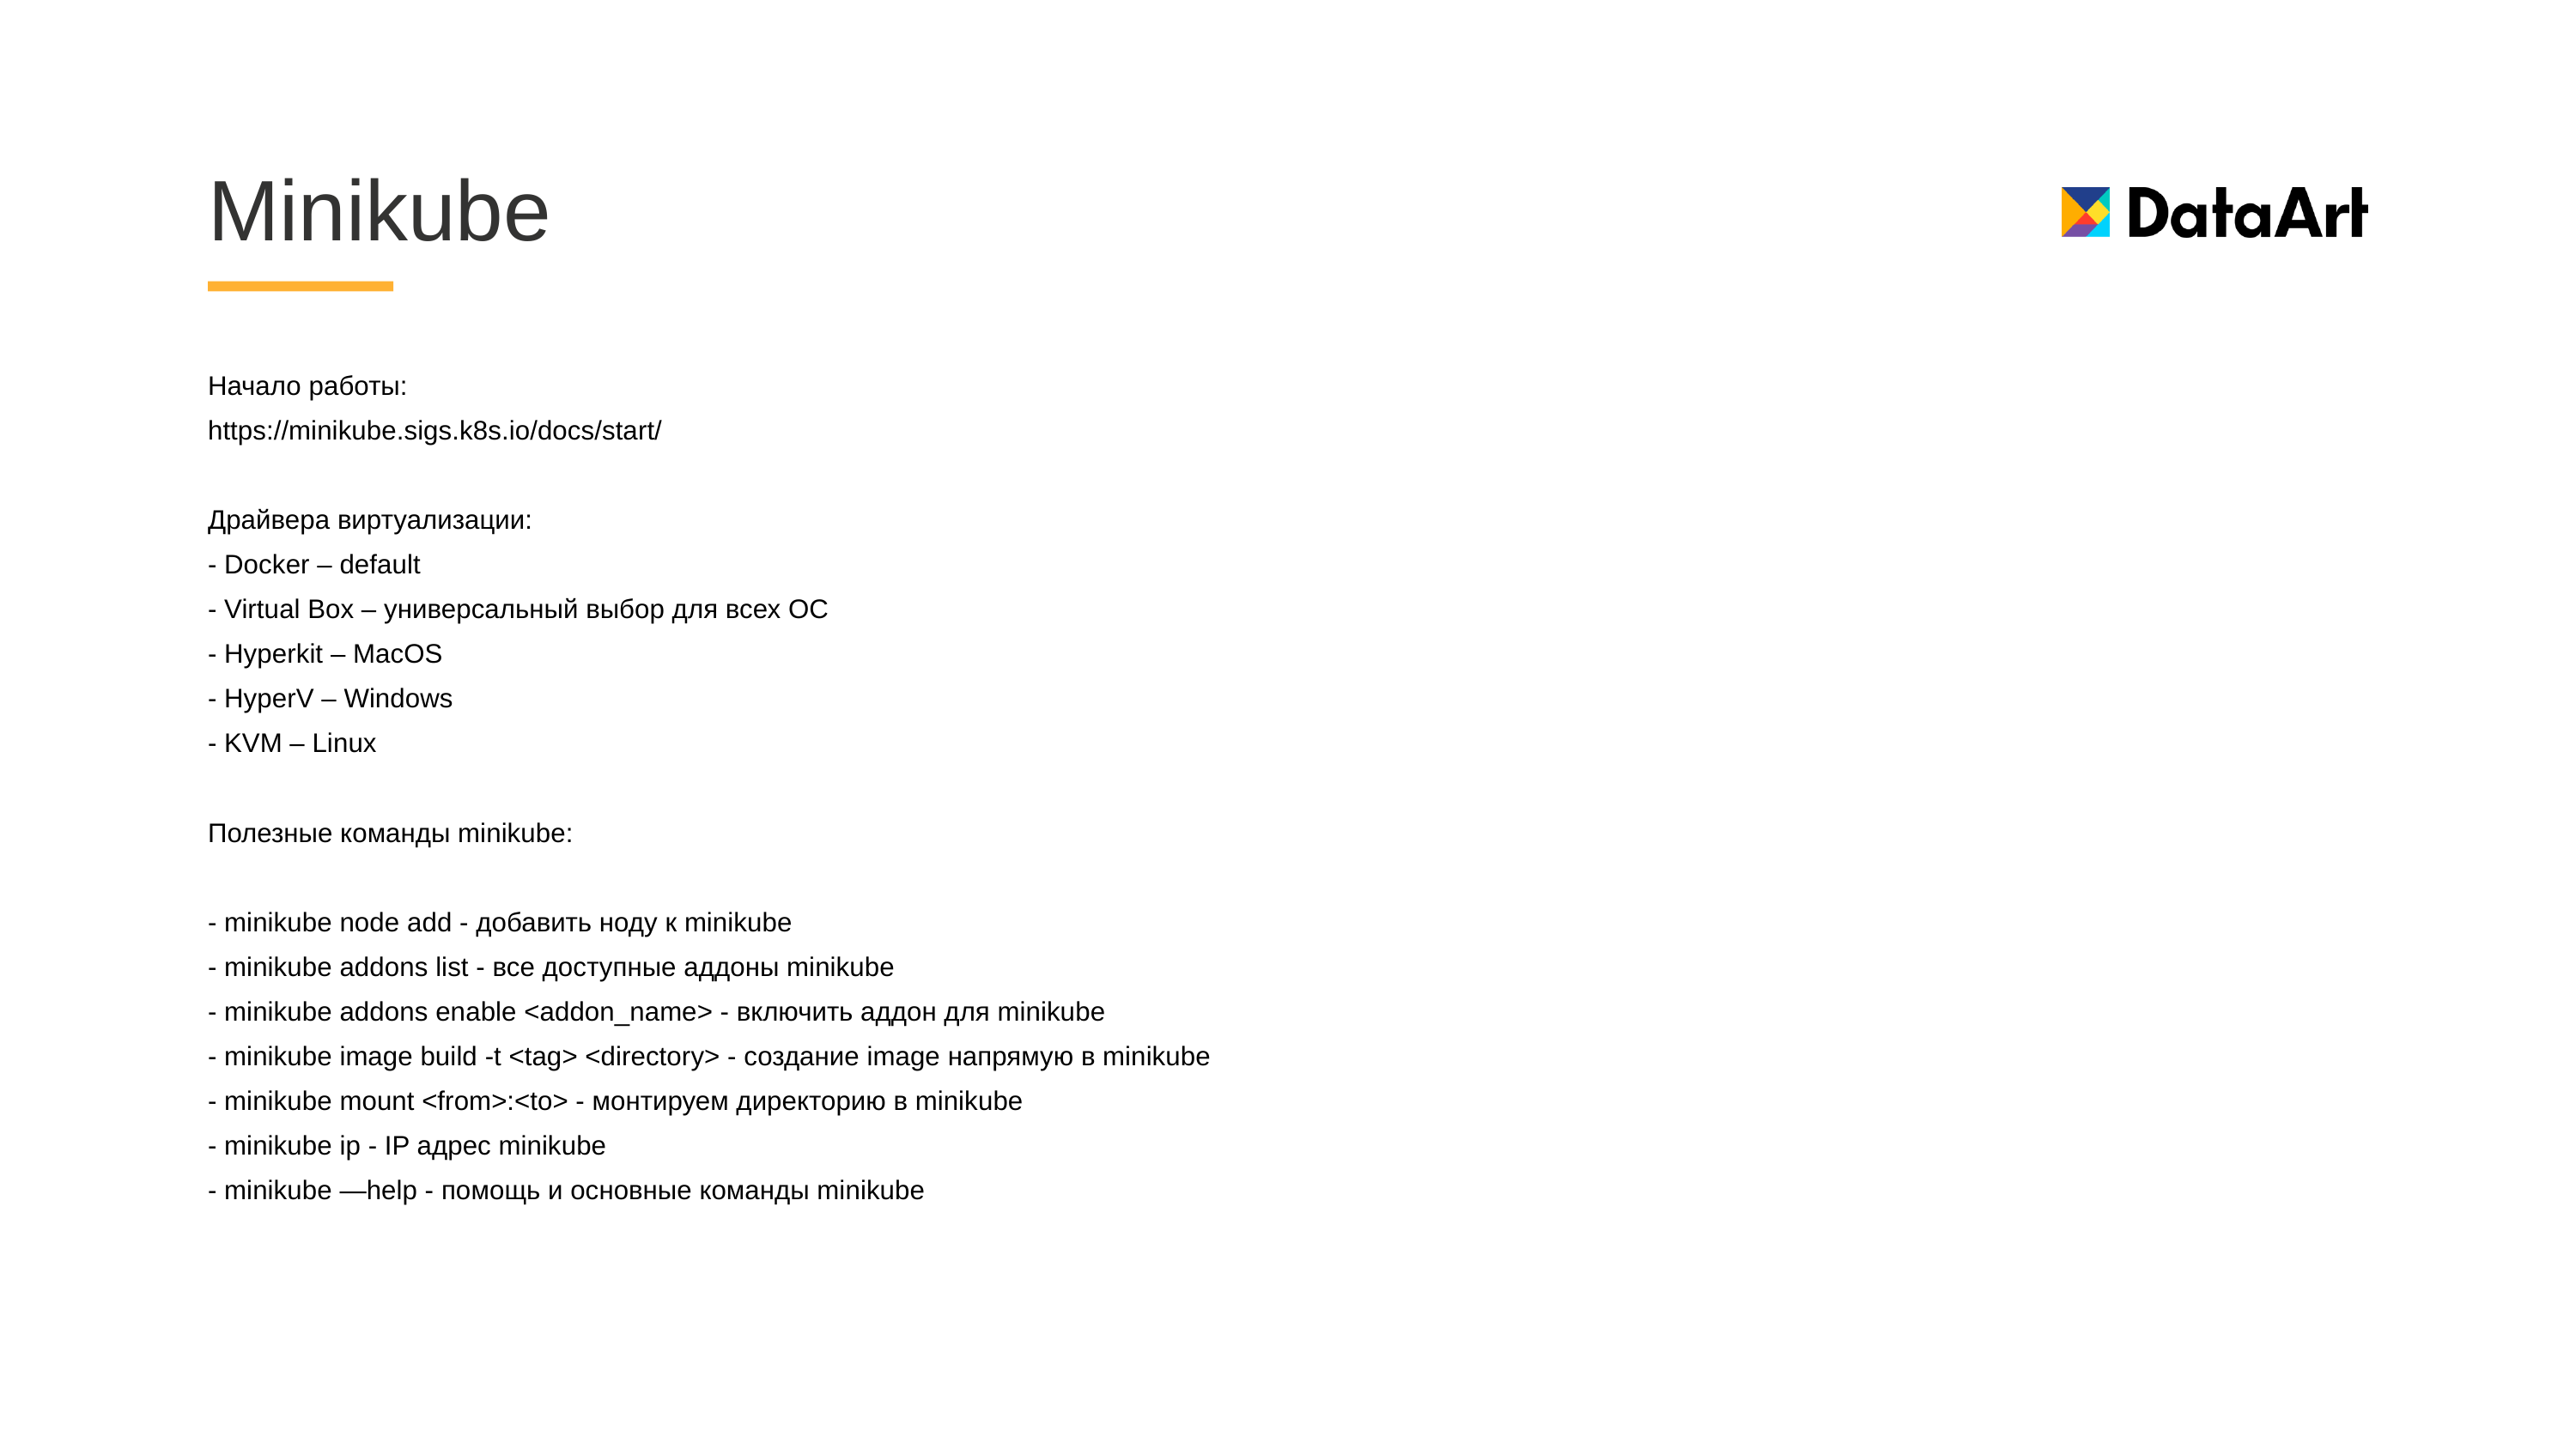

# Minikube
Начало работы:
https://minikube.sigs.k8s.io/docs/start/

Драйвера виртуализации:
- Docker – default
- Virtual Box – универсальный выбор для всех ОС
- Hyperkit – MacOS
- HyperV – Windows
- KVM – Linux

Полезные команды minikube:

- minikube node add - добавить ноду к minikube
- minikube addons list - все доступные аддоны minikube
- minikube addons enable <addon_name> - включить аддон для minikube
- minikube image build -t <tag> <directory> - создание image напрямую в minikube
- minikube mount <from>:<to> - монтируем директорию в minikube
- minikube ip - IP адрес minikube
- minikube —help - помощь и основные команды minikube